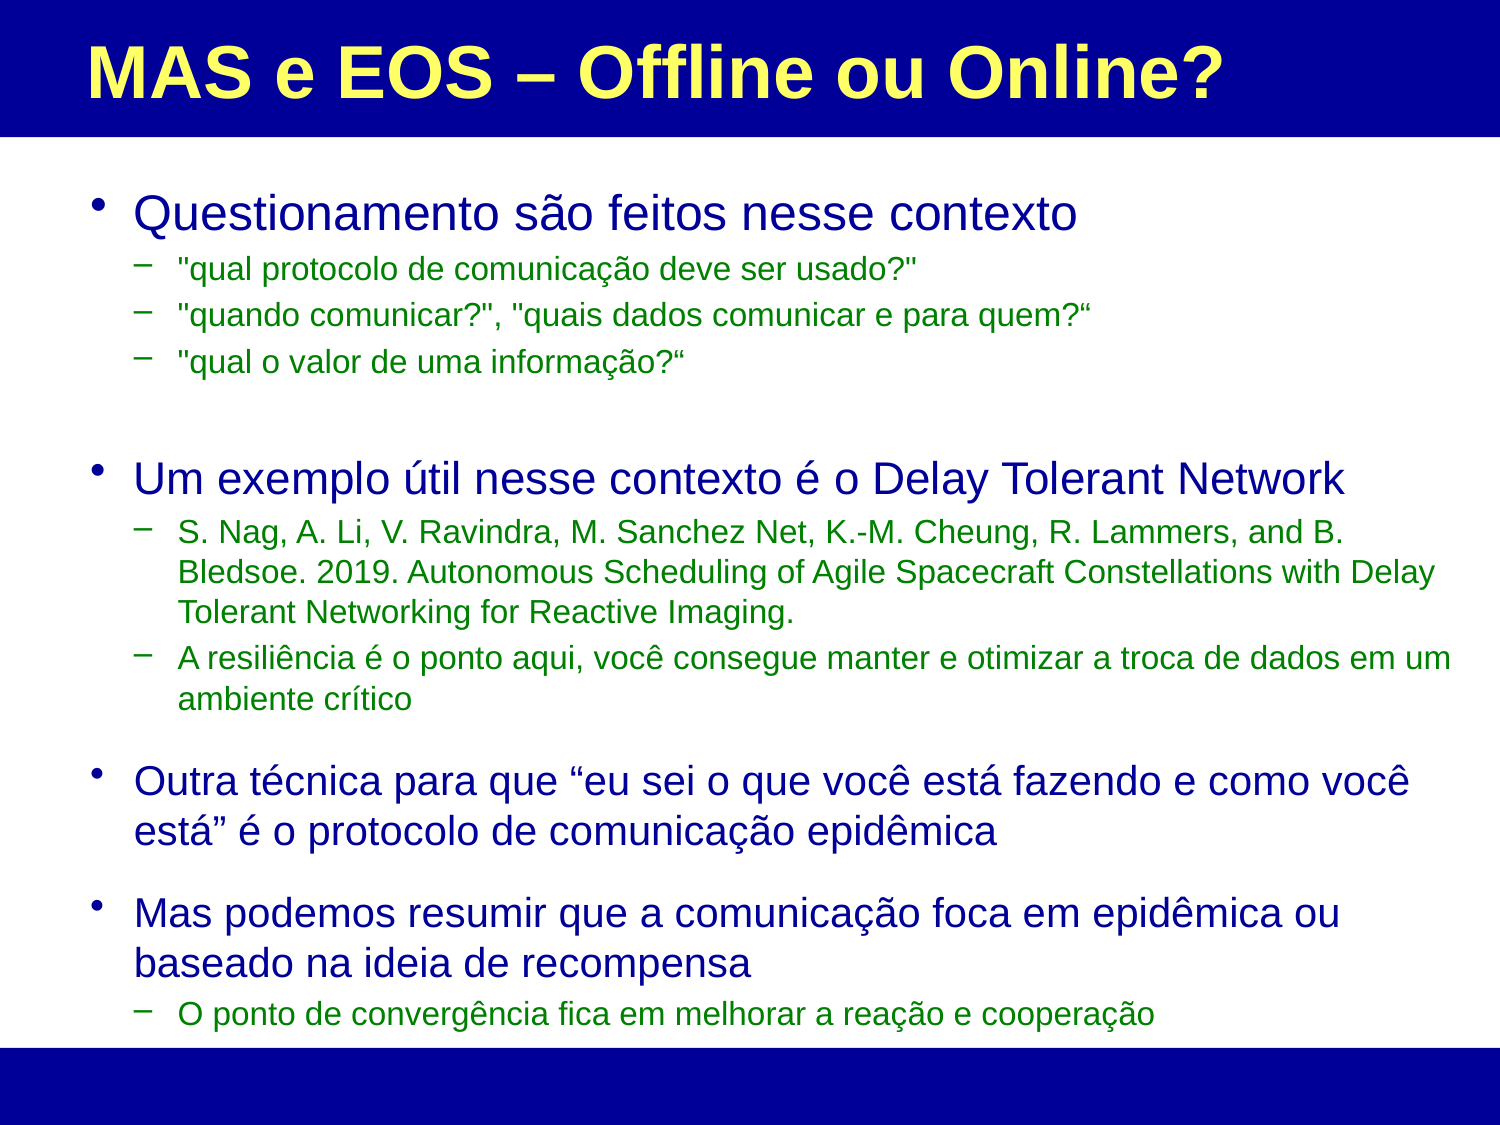

# MAS e EOS – Offline ou Online?
Questionamento são feitos nesse contexto
"qual protocolo de comunicação deve ser usado?"
"quando comunicar?", "quais dados comunicar e para quem?“
"qual o valor de uma informação?“

Um exemplo útil nesse contexto é o Delay Tolerant Network
S. Nag, A. Li, V. Ravindra, M. Sanchez Net, K.-M. Cheung, R. Lammers, and B. Bledsoe. 2019. Autonomous Scheduling of Agile Spacecraft Constellations with Delay Tolerant Networking for Reactive Imaging.
A resiliência é o ponto aqui, você consegue manter e otimizar a troca de dados em um ambiente crítico

Outra técnica para que “eu sei o que você está fazendo e como você está” é o protocolo de comunicação epidêmica

Mas podemos resumir que a comunicação foca em epidêmica ou baseado na ideia de recompensa
O ponto de convergência fica em melhorar a reação e cooperação